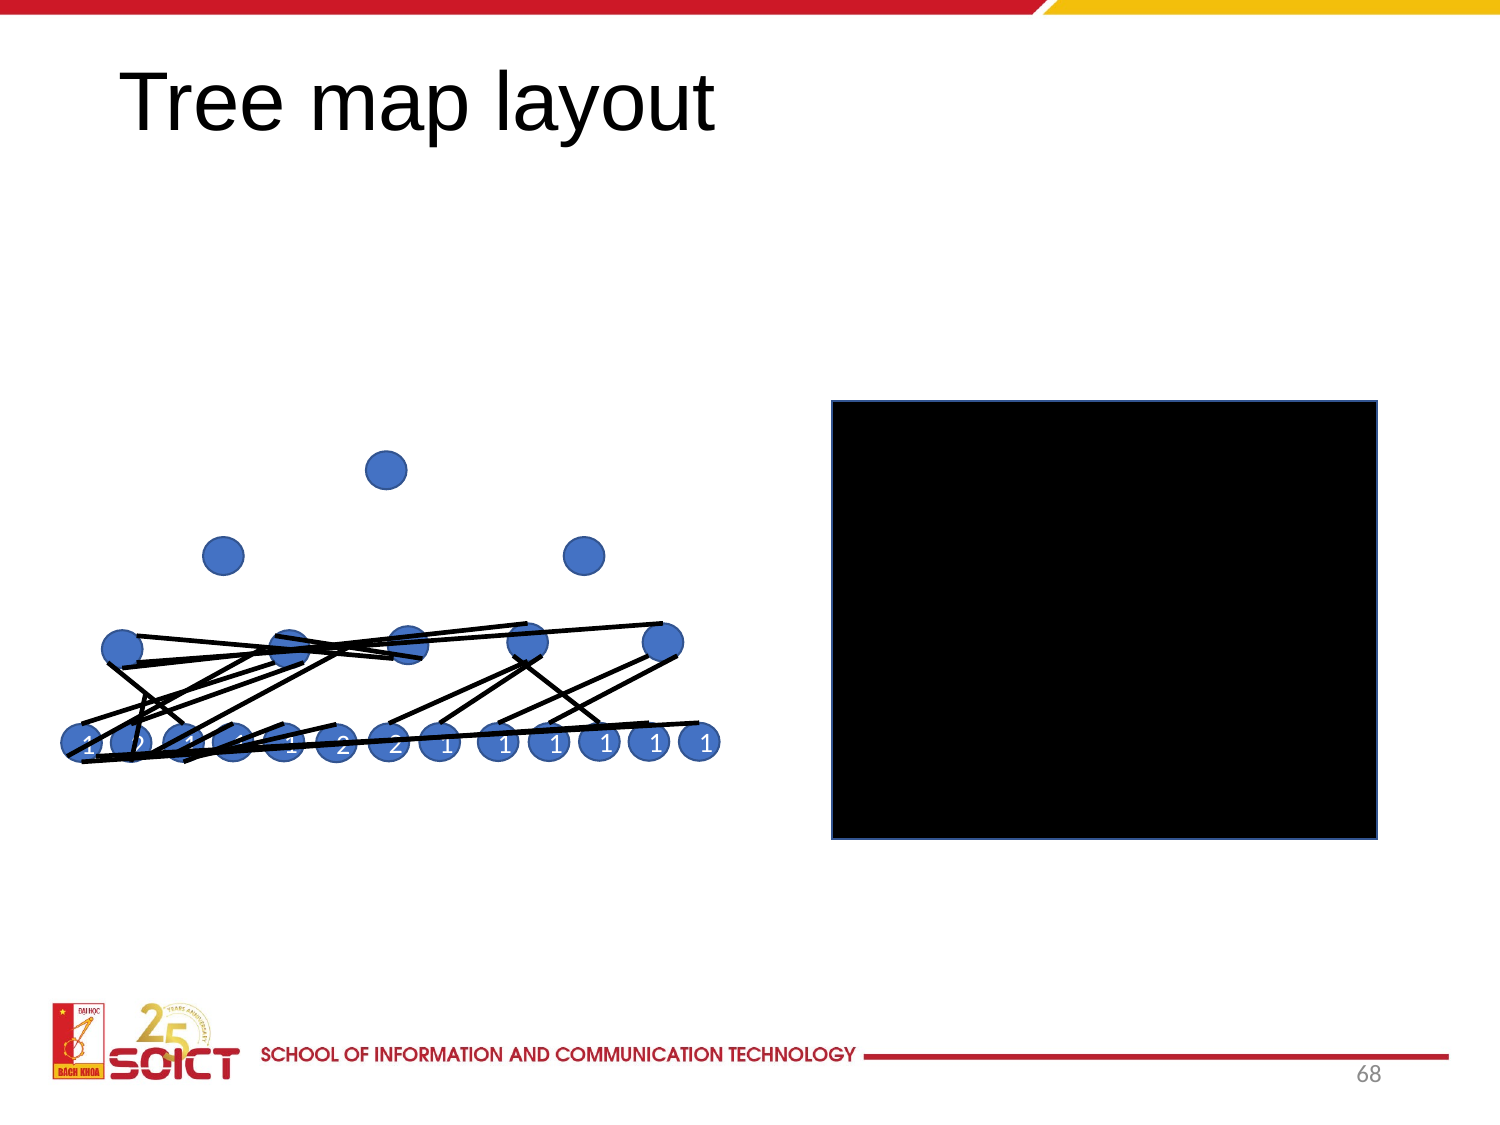

# Tree map layout

1
1
1
1
1
1
2
1
1
1
2
1
2
68